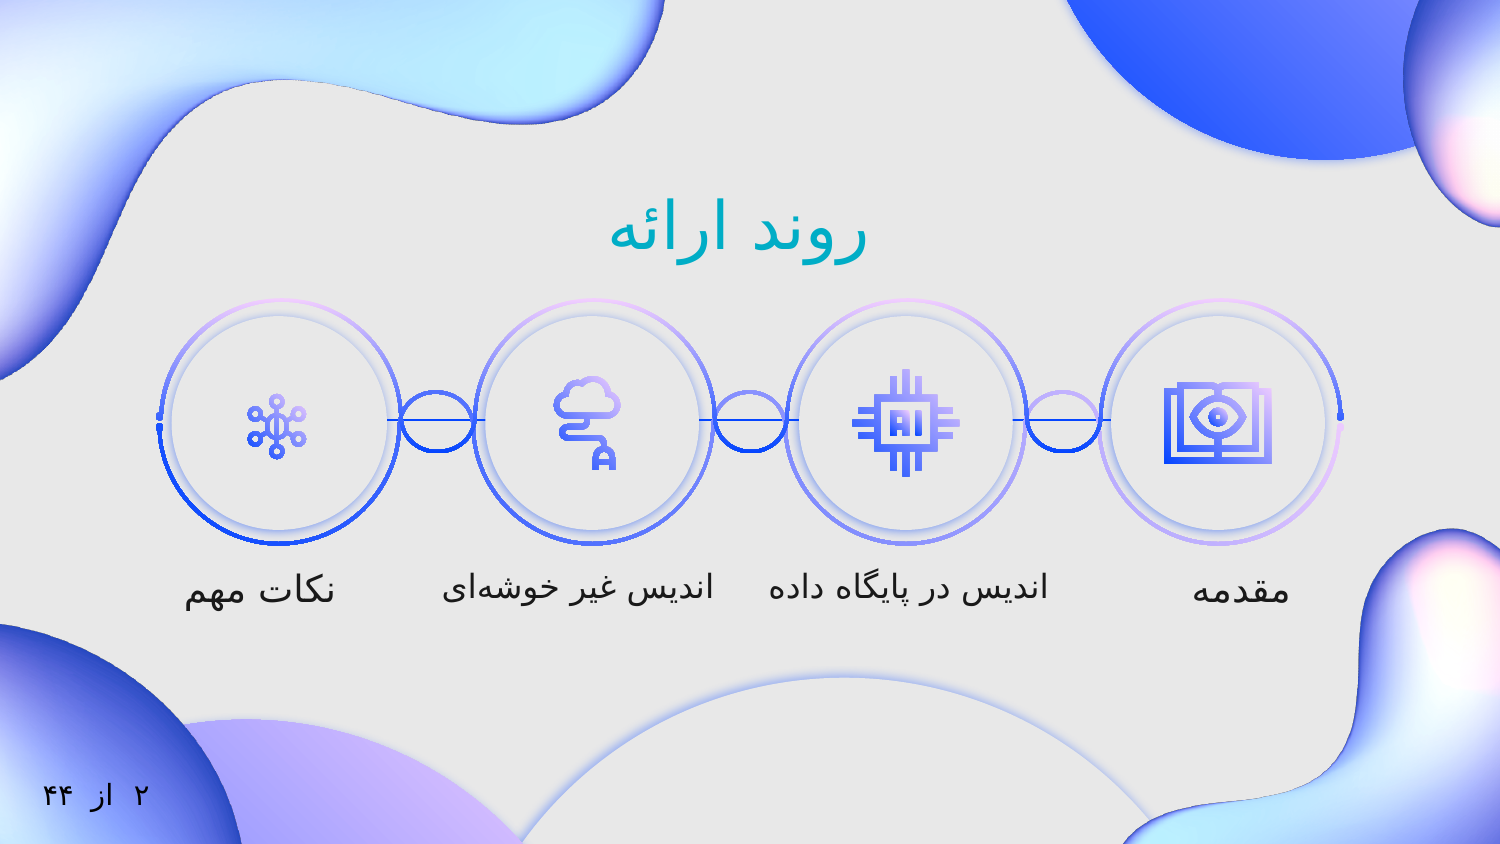

روند ارائه

نکات مهم

اندیس غیر خوشه‌ای
مقدمه
اندیس در پایگاه داده
۴۴
از
۲